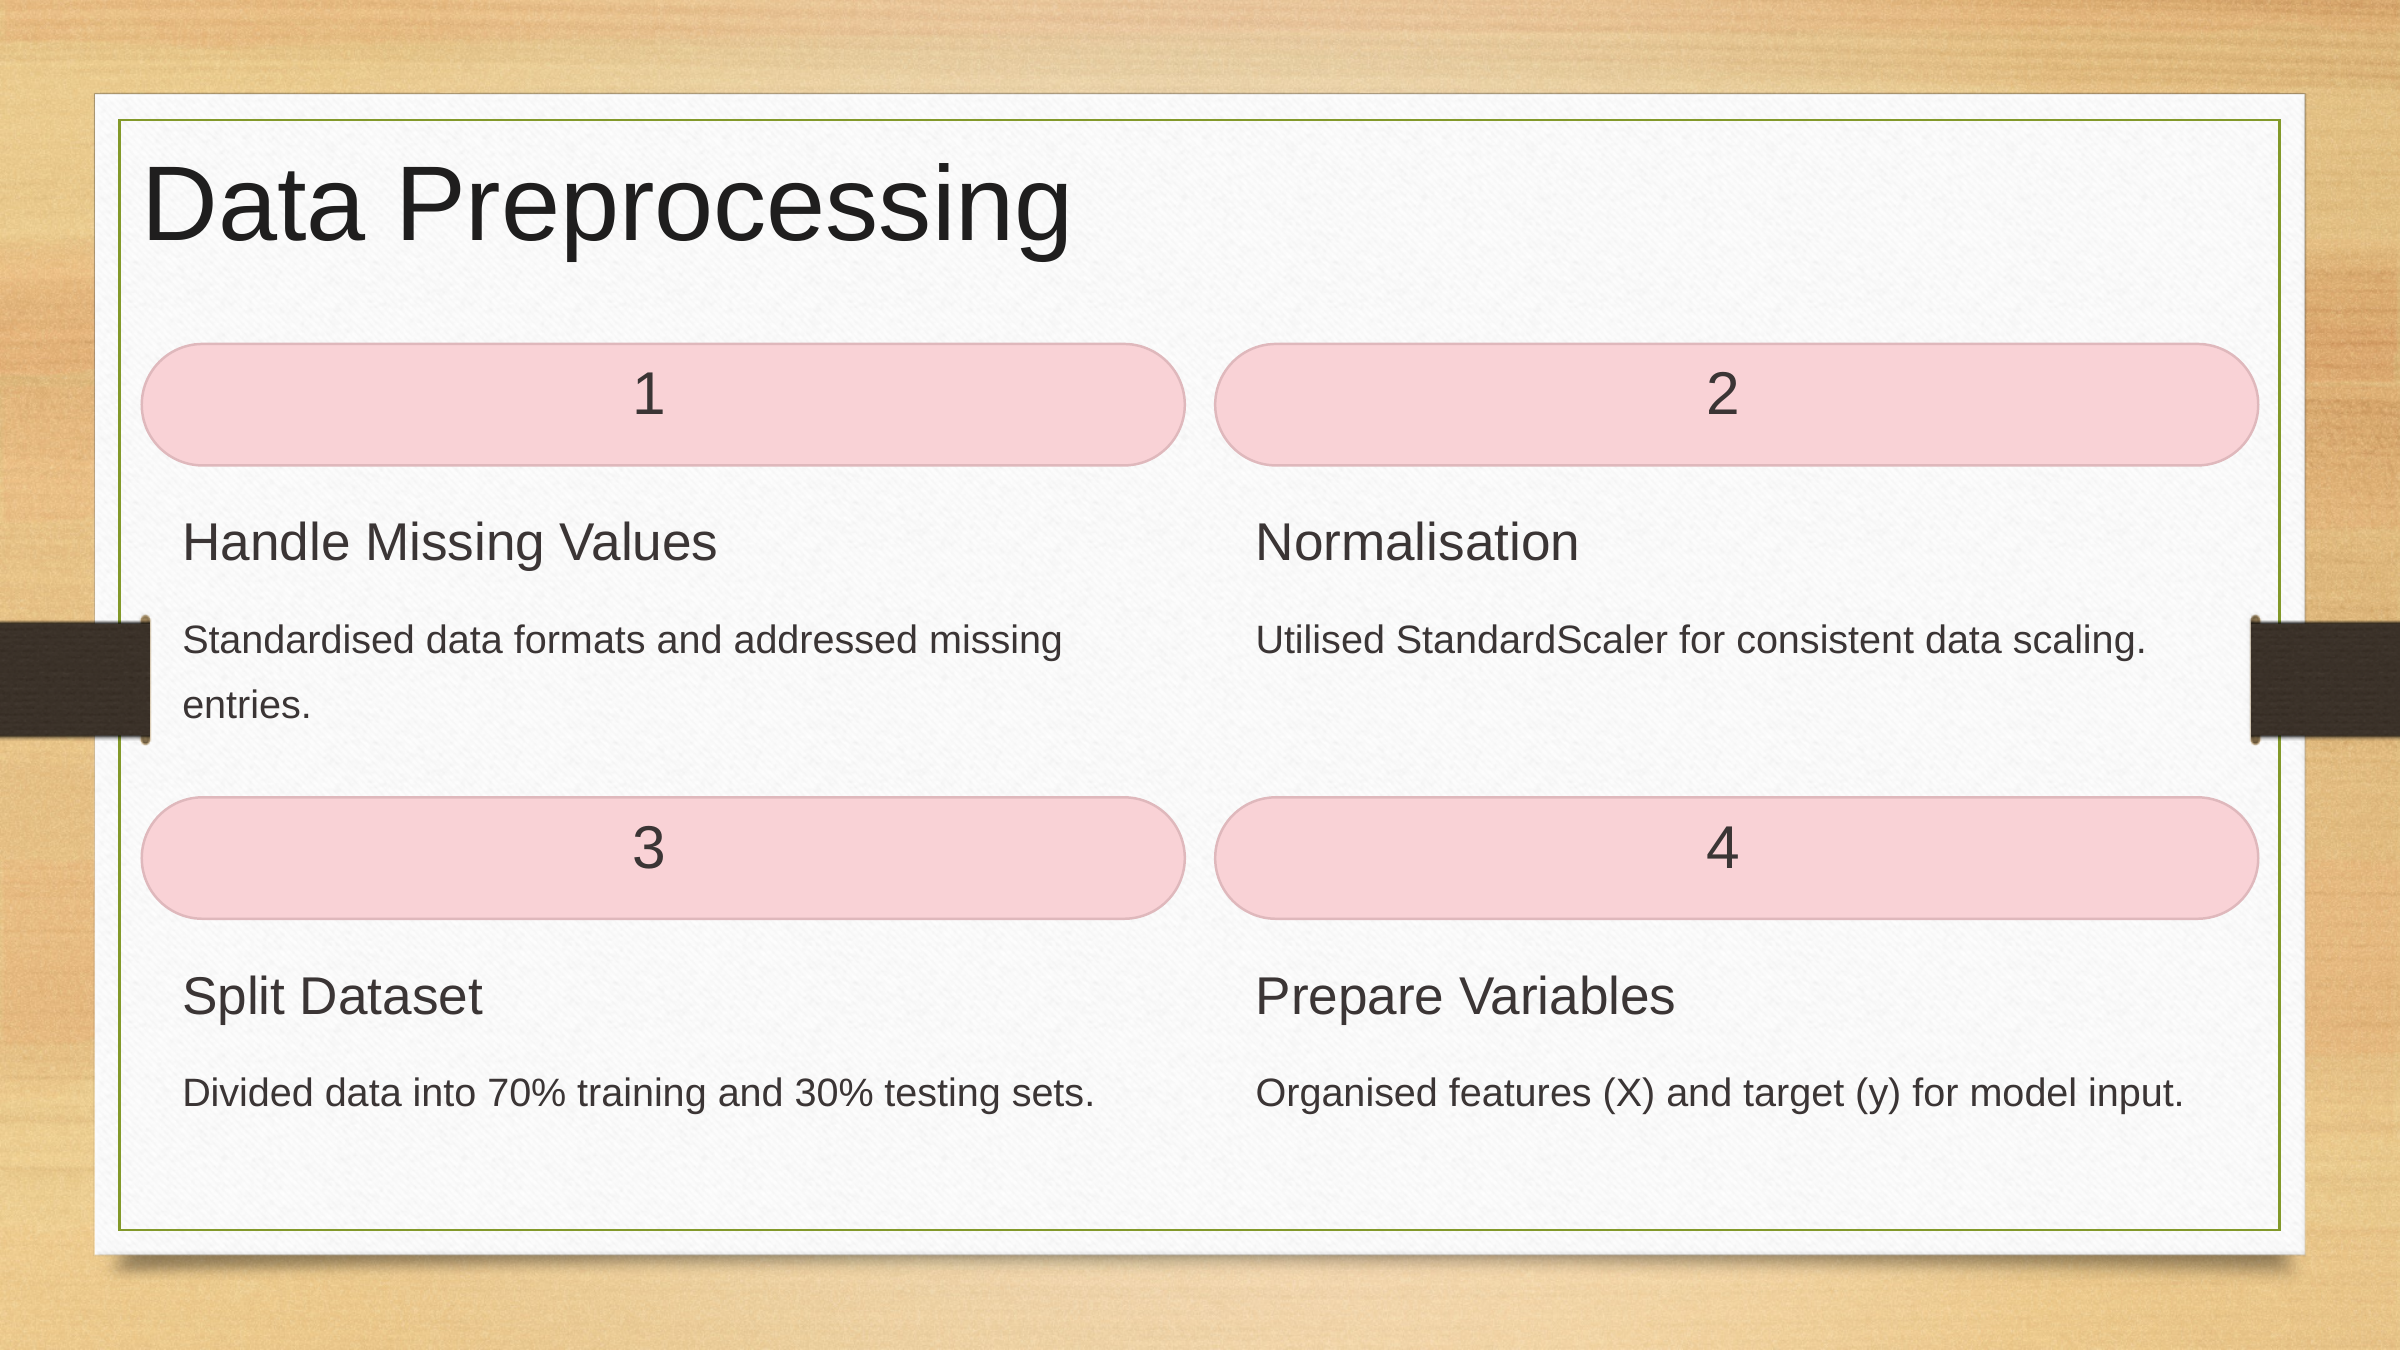

Data Preprocessing

1
2
Handle Missing Values
Normalisation
Standardised data formats and addressed missing entries.
Utilised StandardScaler for consistent data scaling.

3
4
Split Dataset
Prepare Variables
Divided data into 70% training and 30% testing sets.
Organised features (X) and target (y) for model input.